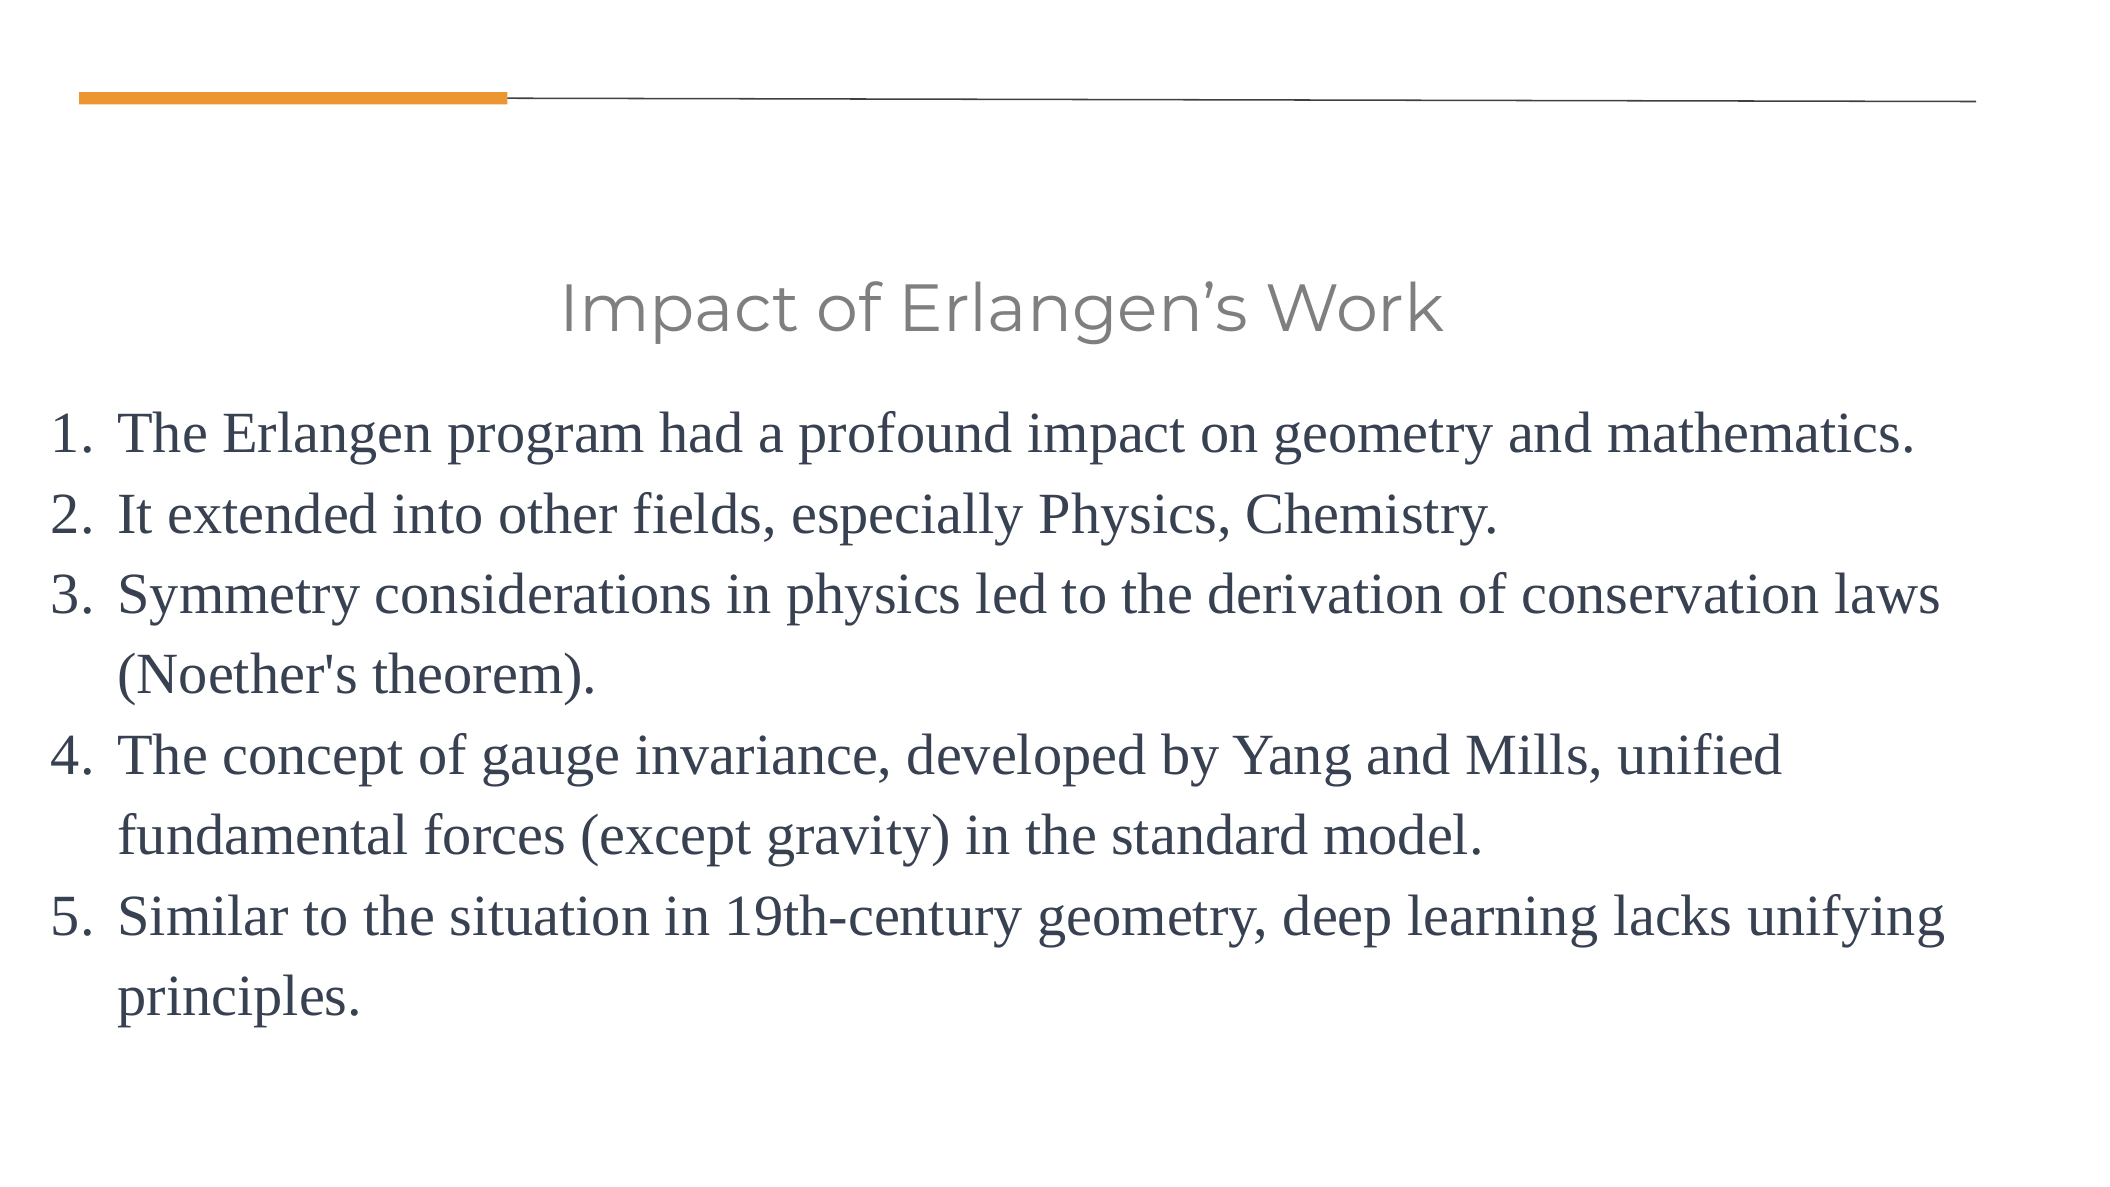

Impact of Erlangen’s Work
The Erlangen program had a profound impact on geometry and mathematics.
It extended into other fields, especially Physics, Chemistry.
Symmetry considerations in physics led to the derivation of conservation laws (Noether's theorem).
The concept of gauge invariance, developed by Yang and Mills, unified fundamental forces (except gravity) in the standard model.
Similar to the situation in 19th-century geometry, deep learning lacks unifying principles.